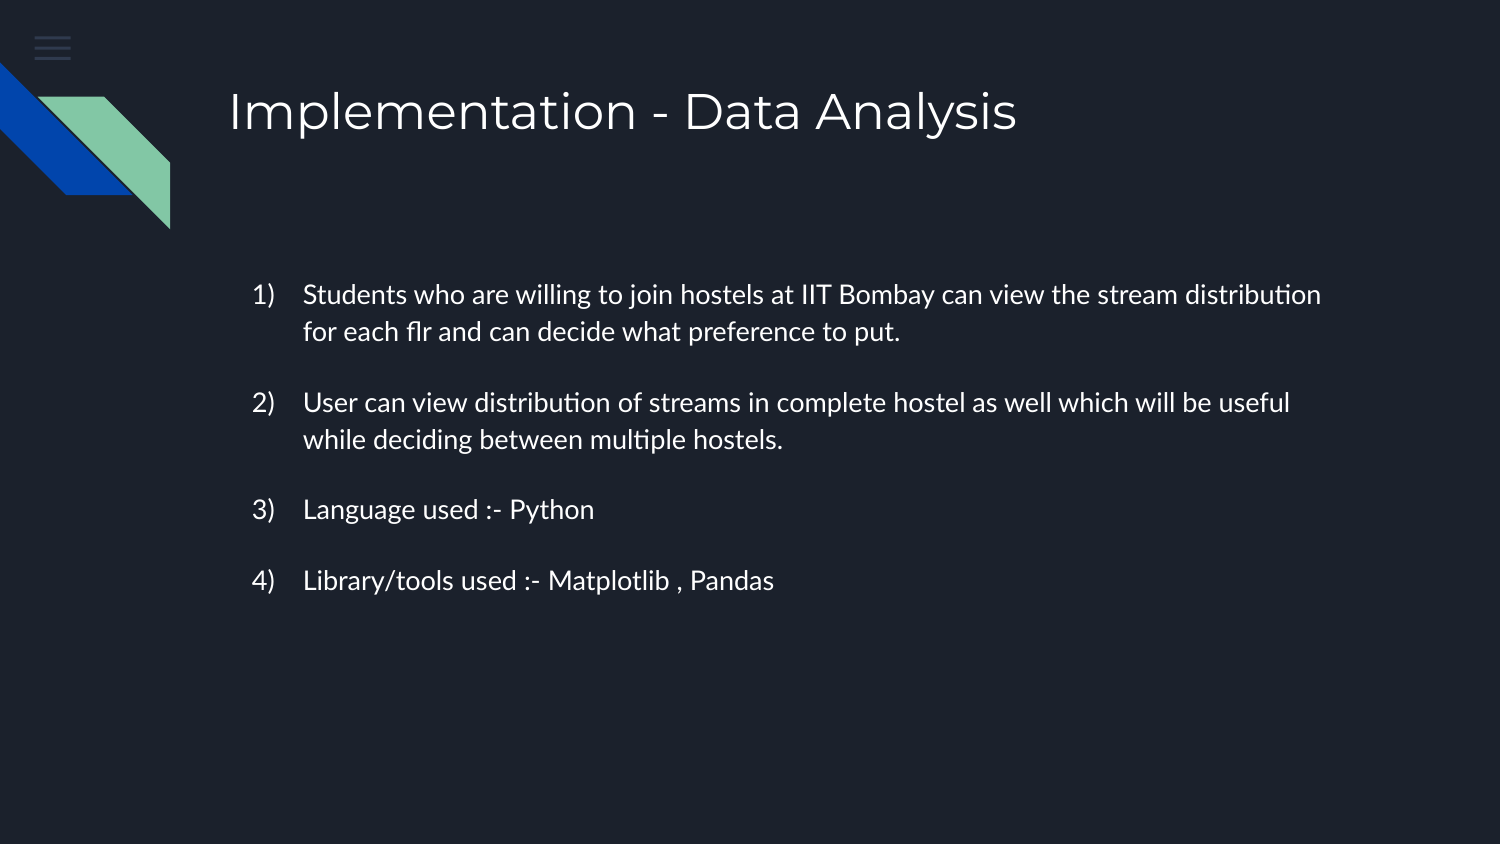

# Implementation - Data Analysis

Students who are willing to join hostels at IIT Bombay can view the stream distribution for each flr and can decide what preference to put.
User can view distribution of streams in complete hostel as well which will be useful while deciding between multiple hostels.
Language used :- Python
Library/tools used :- Matplotlib , Pandas